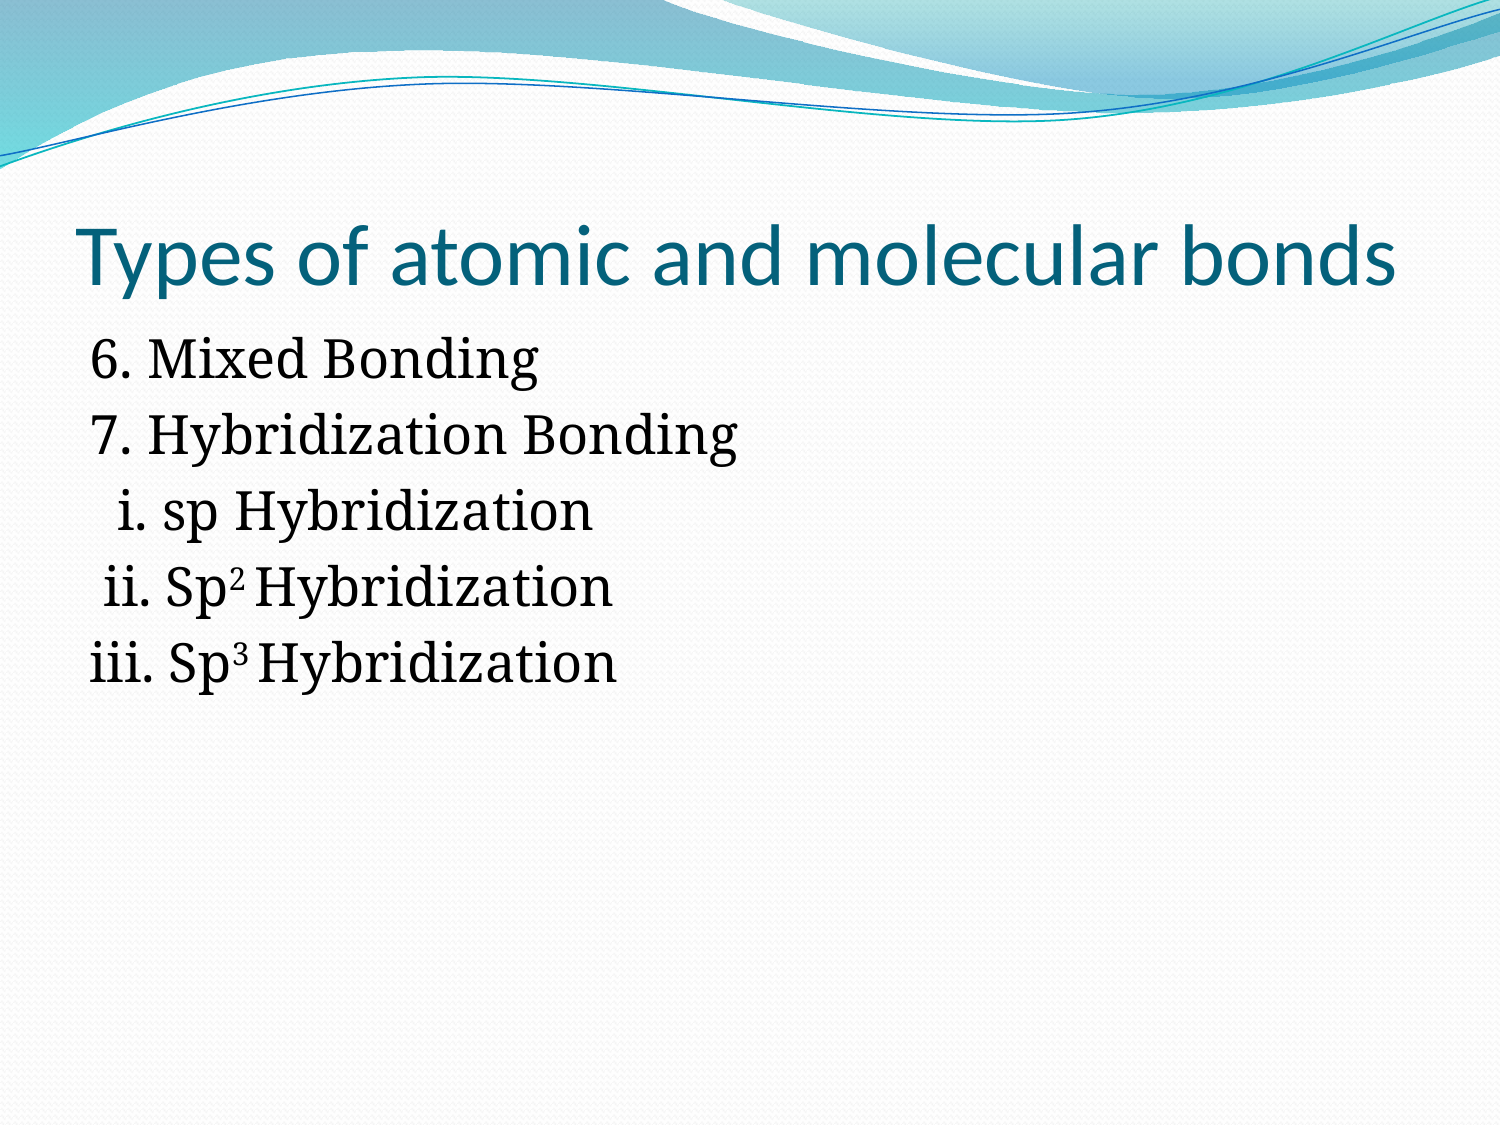

# Types of atomic and molecular bonds
6. Mixed Bonding
7. Hybridization Bonding
  i. sp Hybridization
 ii. Sp2 Hybridization
iii. Sp3 Hybridization